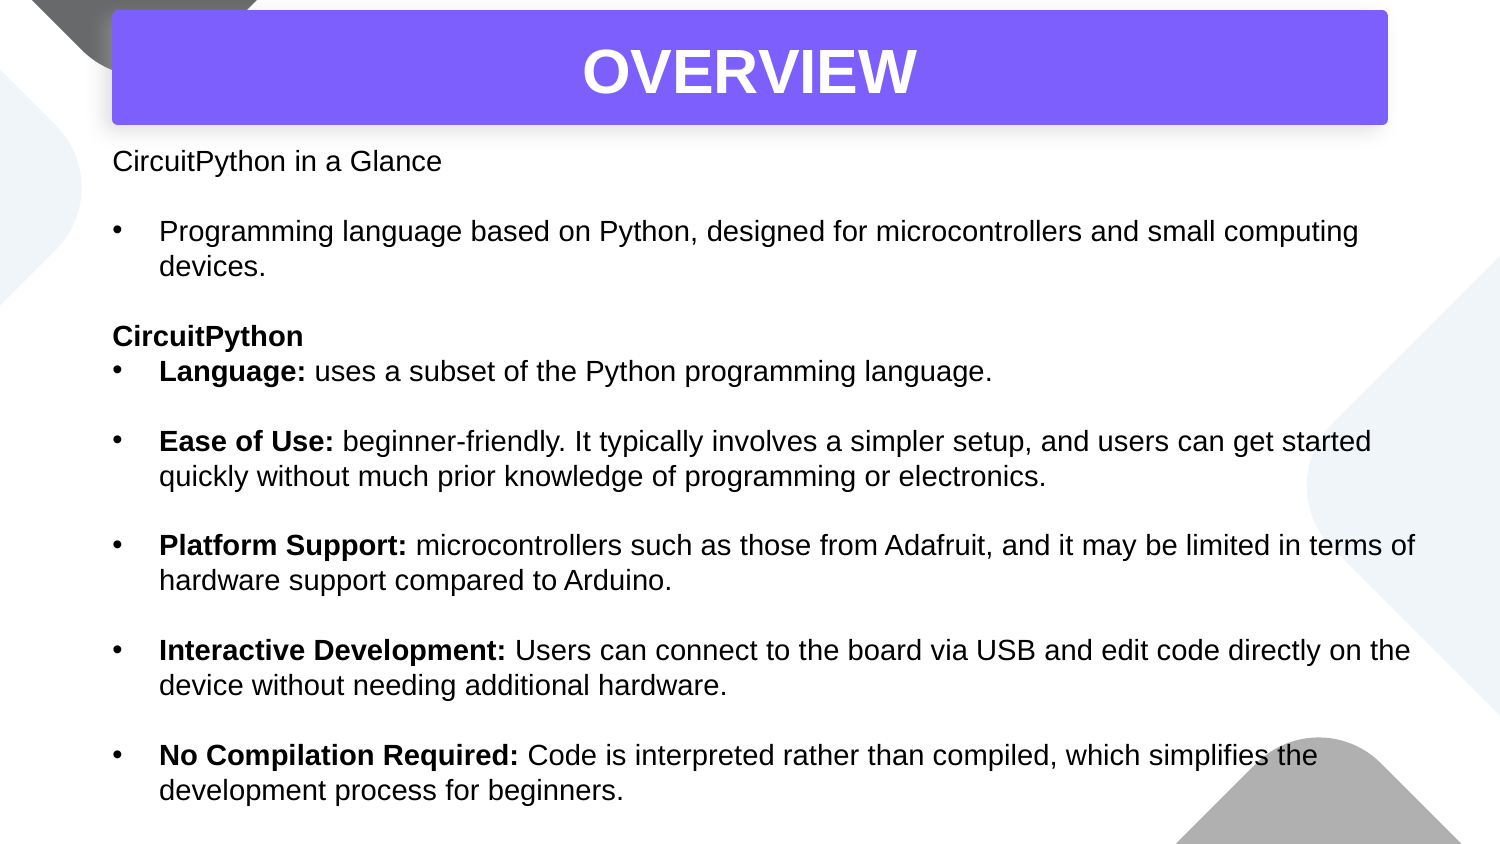

# OVERVIEW
CircuitPython in a Glance

Programming language based on Python, designed for microcontrollers and small computing devices.

CircuitPython
Language: uses a subset of the Python programming language.

Ease of Use: beginner-friendly. It typically involves a simpler setup, and users can get started quickly without much prior knowledge of programming or electronics.

Platform Support: microcontrollers such as those from Adafruit, and it may be limited in terms of hardware support compared to Arduino.

Interactive Development: Users can connect to the board via USB and edit code directly on the device without needing additional hardware.

No Compilation Required: Code is interpreted rather than compiled, which simplifies the development process for beginners.